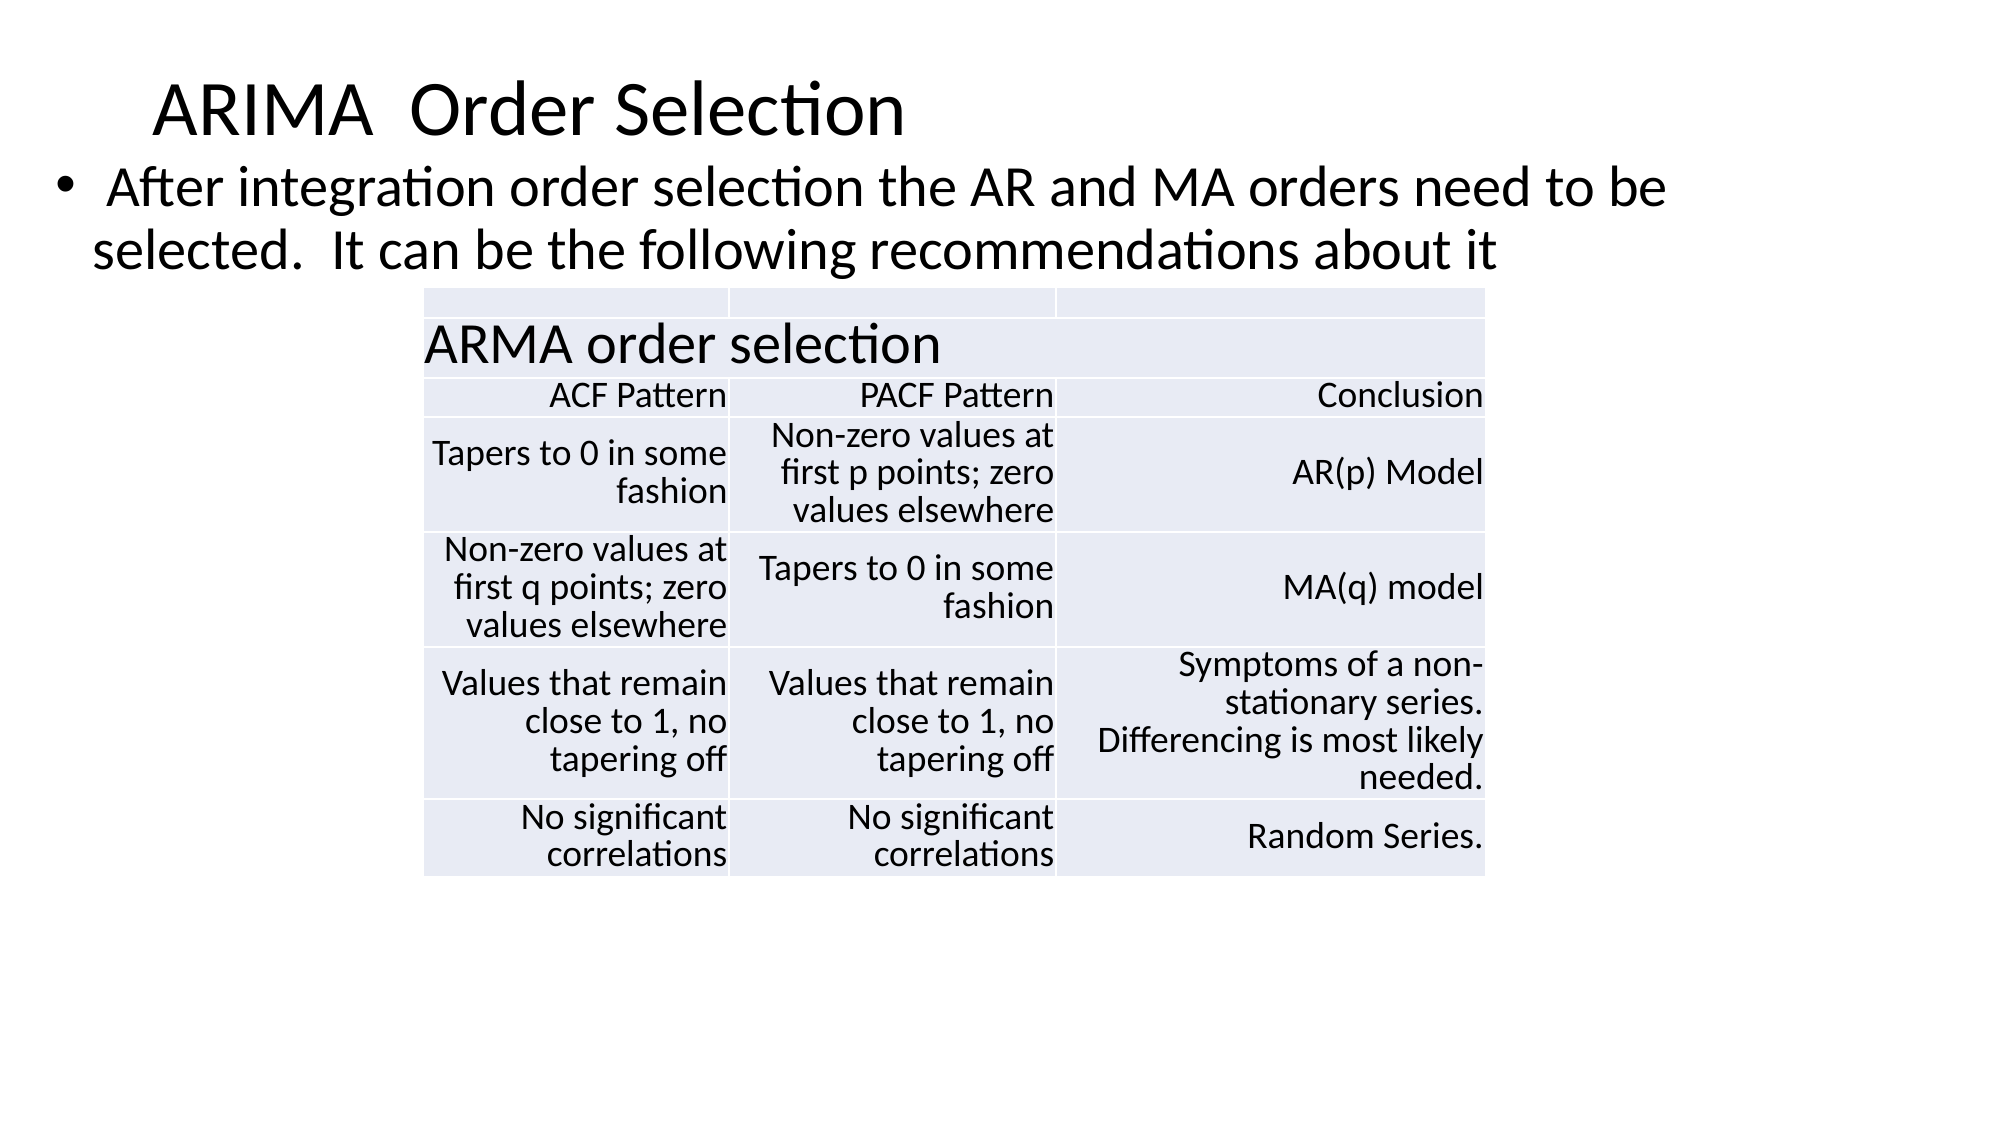

# ARIMA  Order Selection
 After integration order selection the AR and MA orders need to be selected.  It can be the following recommendations about it

|  |  |  |
| --- | --- | --- |
| ARMA order selection |  |  |
| ACF Pattern | PACF Pattern | Conclusion |
| Tapers to 0 in some fashion | Non-zero values at first p points; zero values elsewhere | AR(p) Model |
| Non-zero values at first q points; zero values elsewhere | Tapers to 0 in some fashion | MA(q) model |
| Values that remain close to 1, no tapering off | Values that remain close to 1, no tapering off | Symptoms of a non-stationary series. Differencing is most likely needed. |
| No significant correlations | No significant correlations | Random Series. |